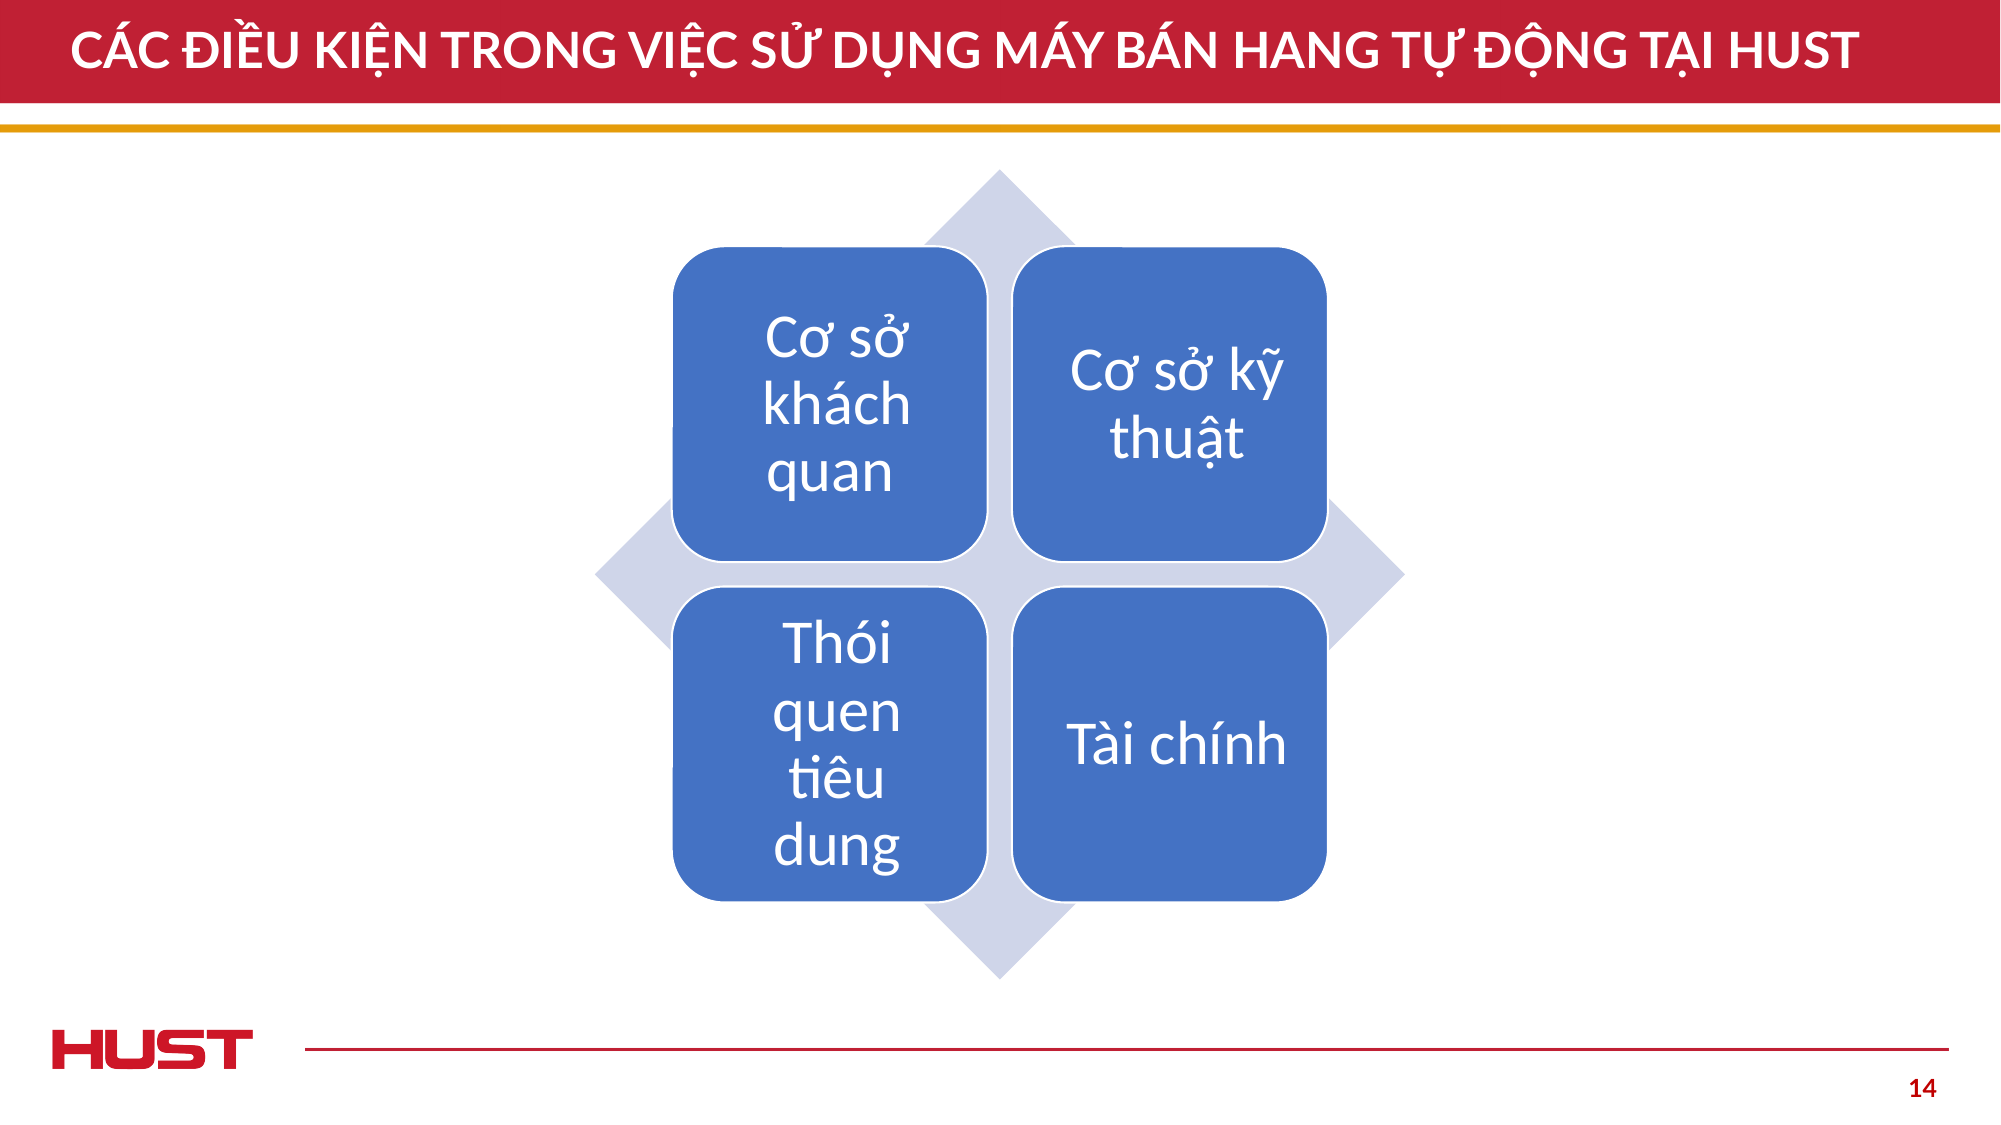

# CÁC ĐIỀU KIỆN TRONG VIỆC SỬ DỤNG MÁY BÁN HANG TỰ ĐỘNG TẠI HUST
Cơ sở khách quan
Cơ sở kỹ thuật
Thói quen tiêu dung
Tài chính
14